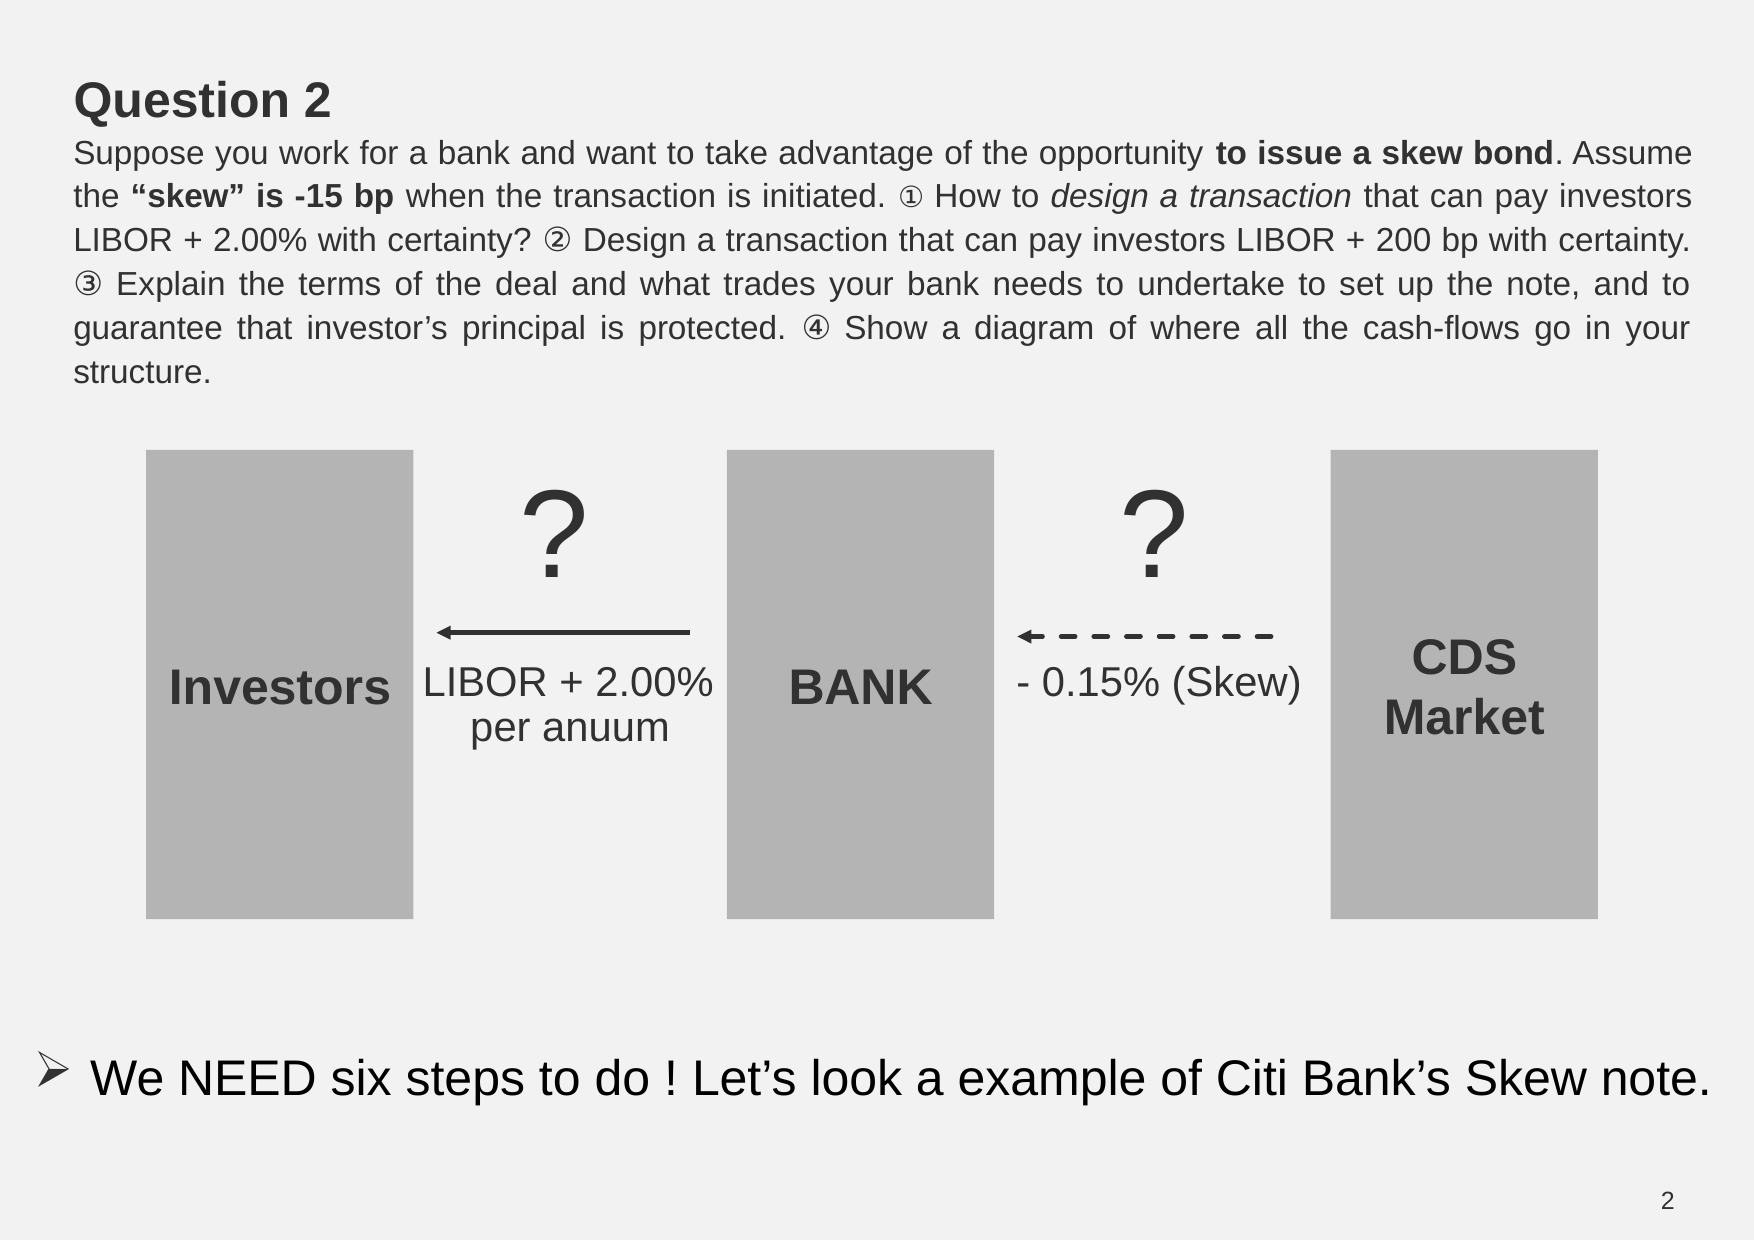

Question 2
Suppose you work for a bank and want to take advantage of the opportunity to issue a skew bond. Assume the “skew” is -15 bp when the transaction is initiated. ① How to design a transaction that can pay investors LIBOR + 2.00% with certainty? ② Design a transaction that can pay investors LIBOR + 200 bp with certainty. ③ Explain the terms of the deal and what trades your bank needs to undertake to set up the note, and to guarantee that investor’s principal is protected. ④ Show a diagram of where all the cash-flows go in your structure.

Investors
CDS Market
BANK
?
?
LIBOR + 2.00%
per anuum
- 0.15% (Skew)

We NEED six steps to do ! Let’s look a example of Citi Bank’s Skew note.
2